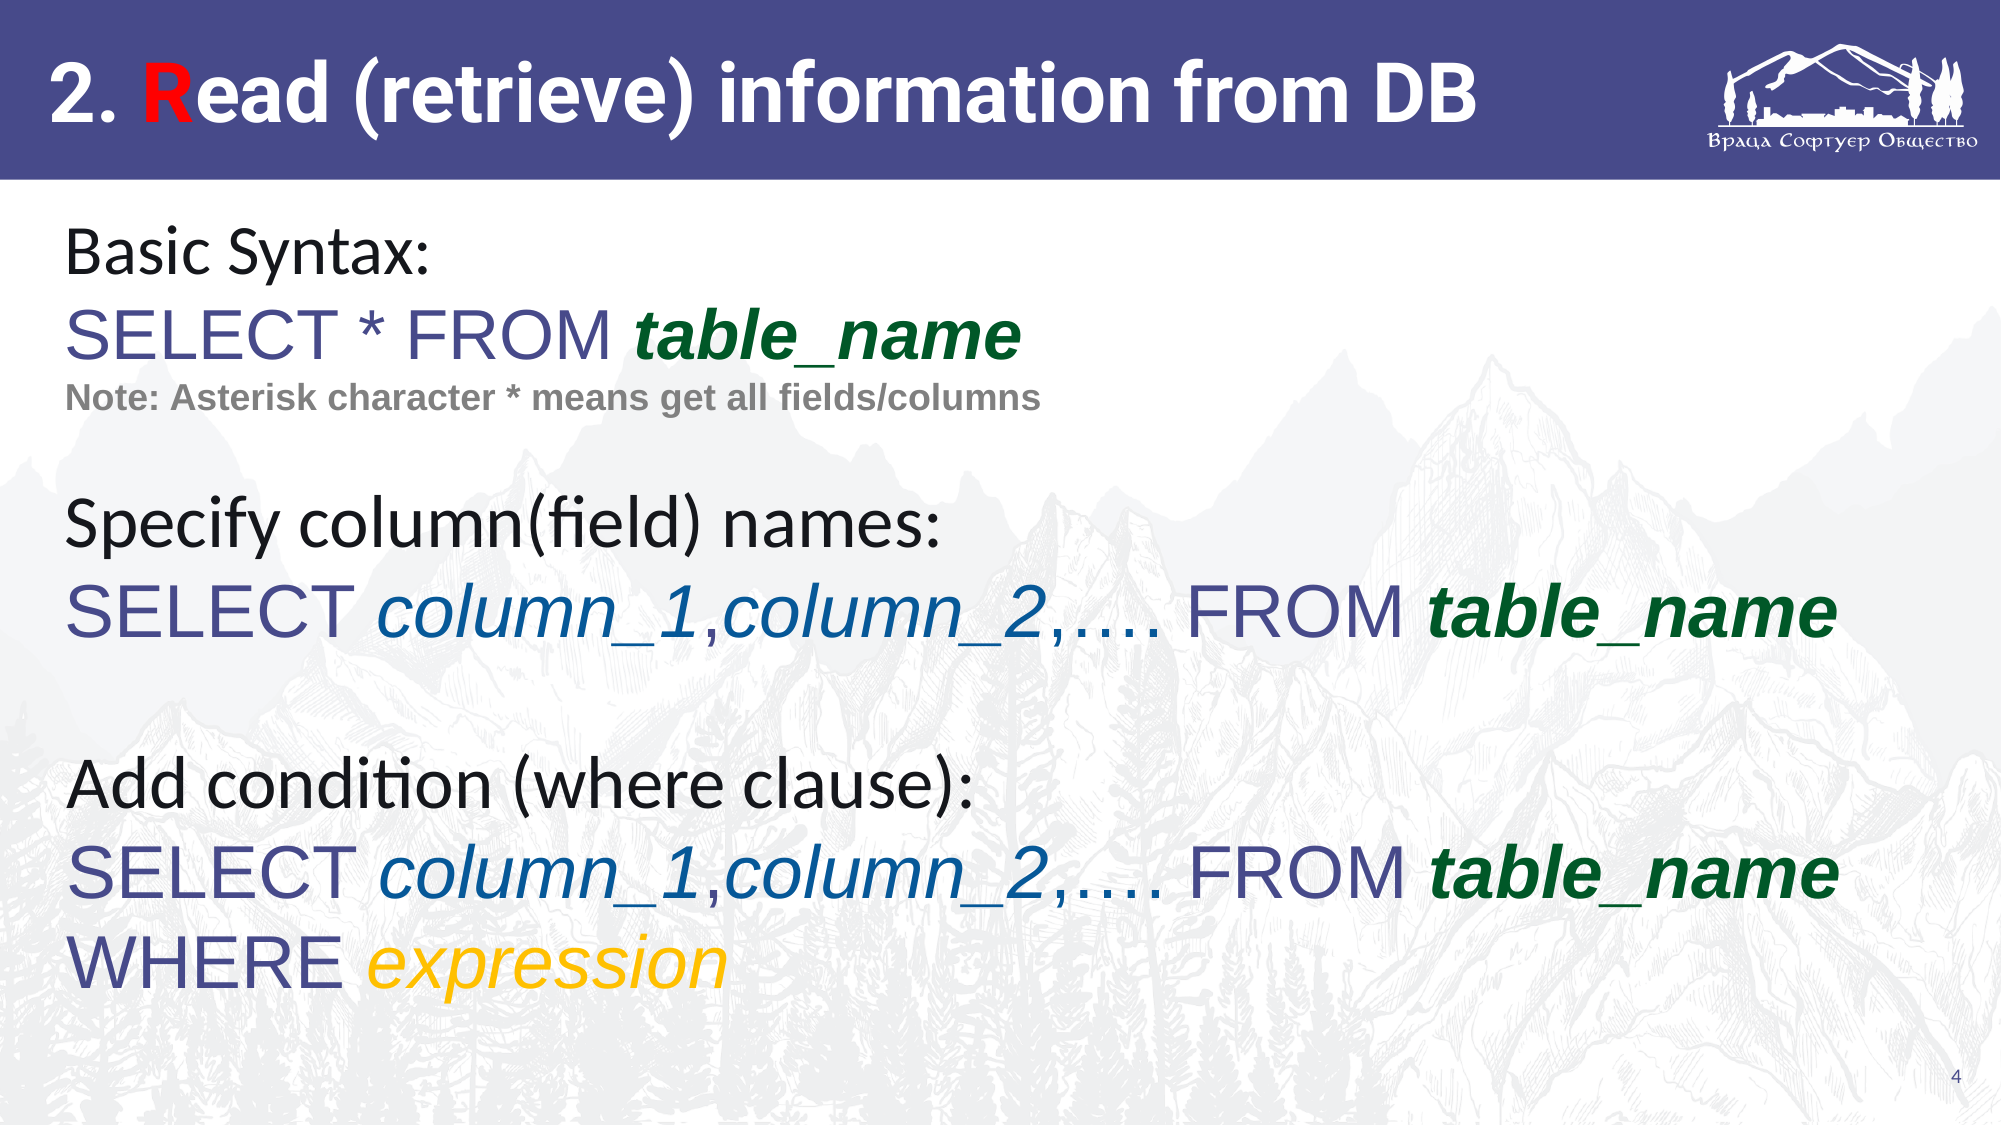

# 2. Read (retrieve) information from DB

Basic Syntax:
SELECT * FROM table_name
Note: Asterisk character * means get all fields/columns
Specify column(field) names:
SELECT column_1,column_2,…. FROM table_name
Add condition (where clause):
SELECT column_1,column_2,…. FROM table_name WHERE expression
4